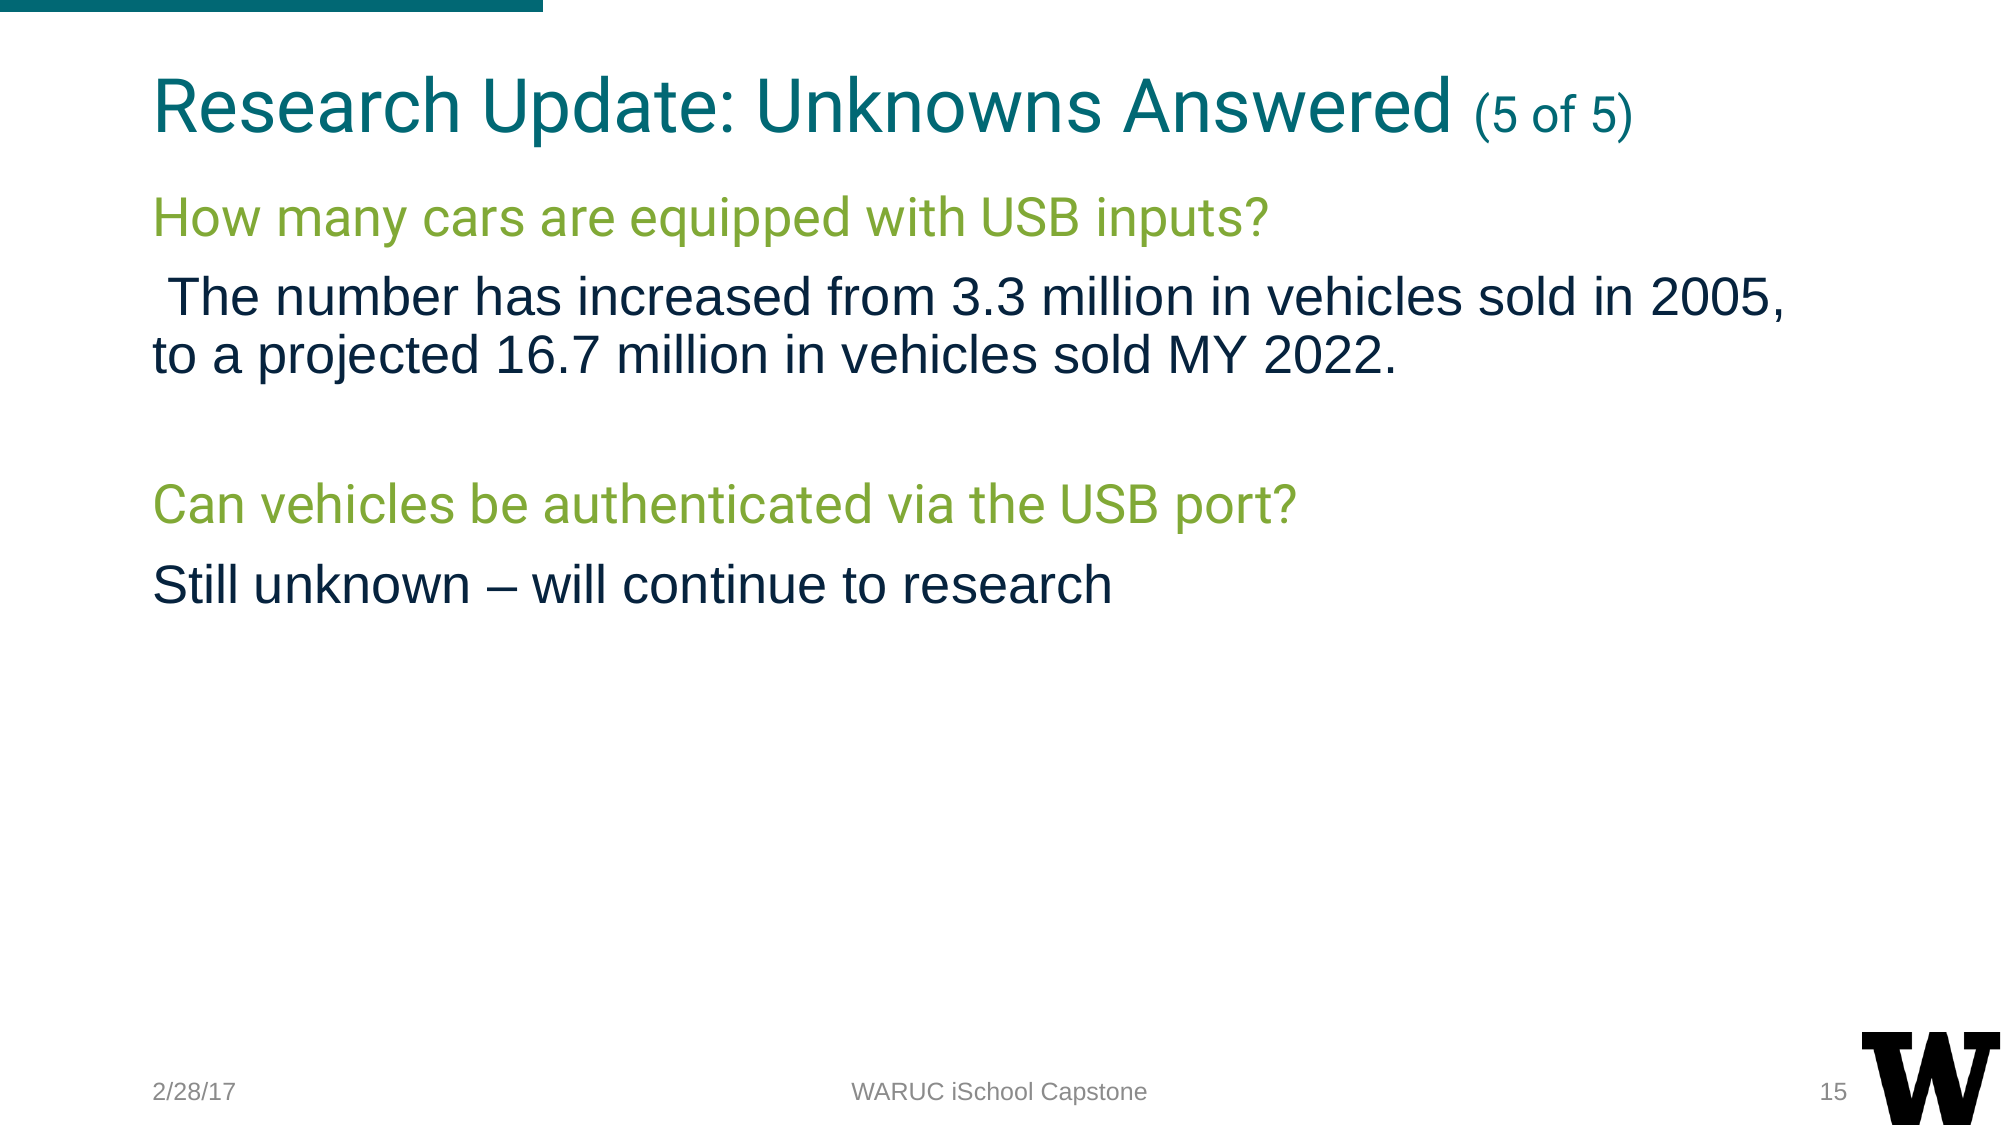

# Research Update: Unknowns Answered (5 of 5)
How many cars are equipped with USB inputs?
 The number has increased from 3.3 million in vehicles sold in 2005, to a projected 16.7 million in vehicles sold MY 2022.
Can vehicles be authenticated via the USB port?
Still unknown – will continue to research
2/28/17
WARUC iSchool Capstone
15